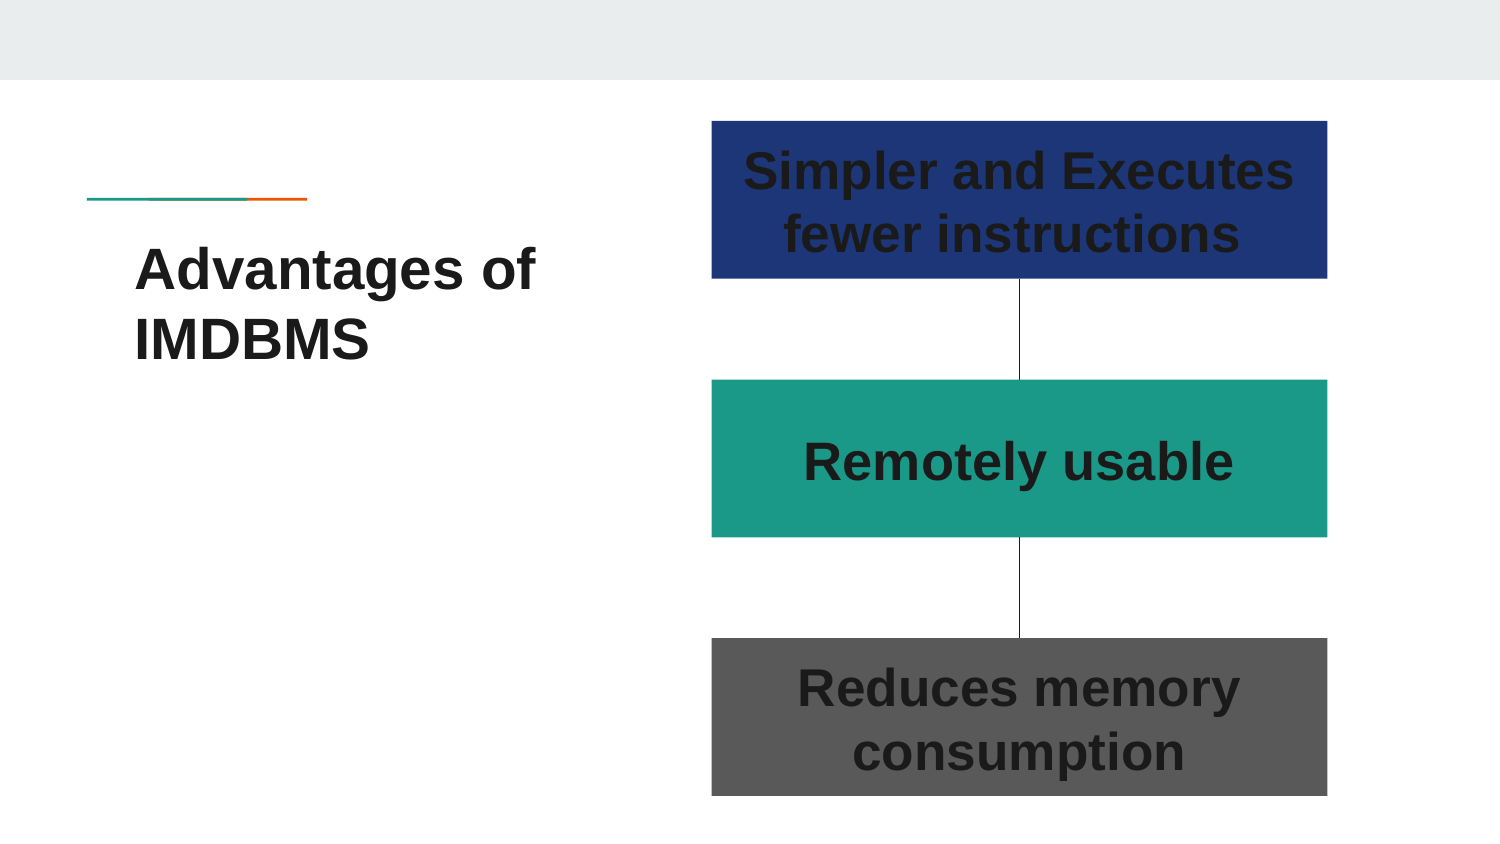

Simpler and Executes fewer instructions
# Advantages of IMDBMS
Remotely usable
Reduces memory consumption